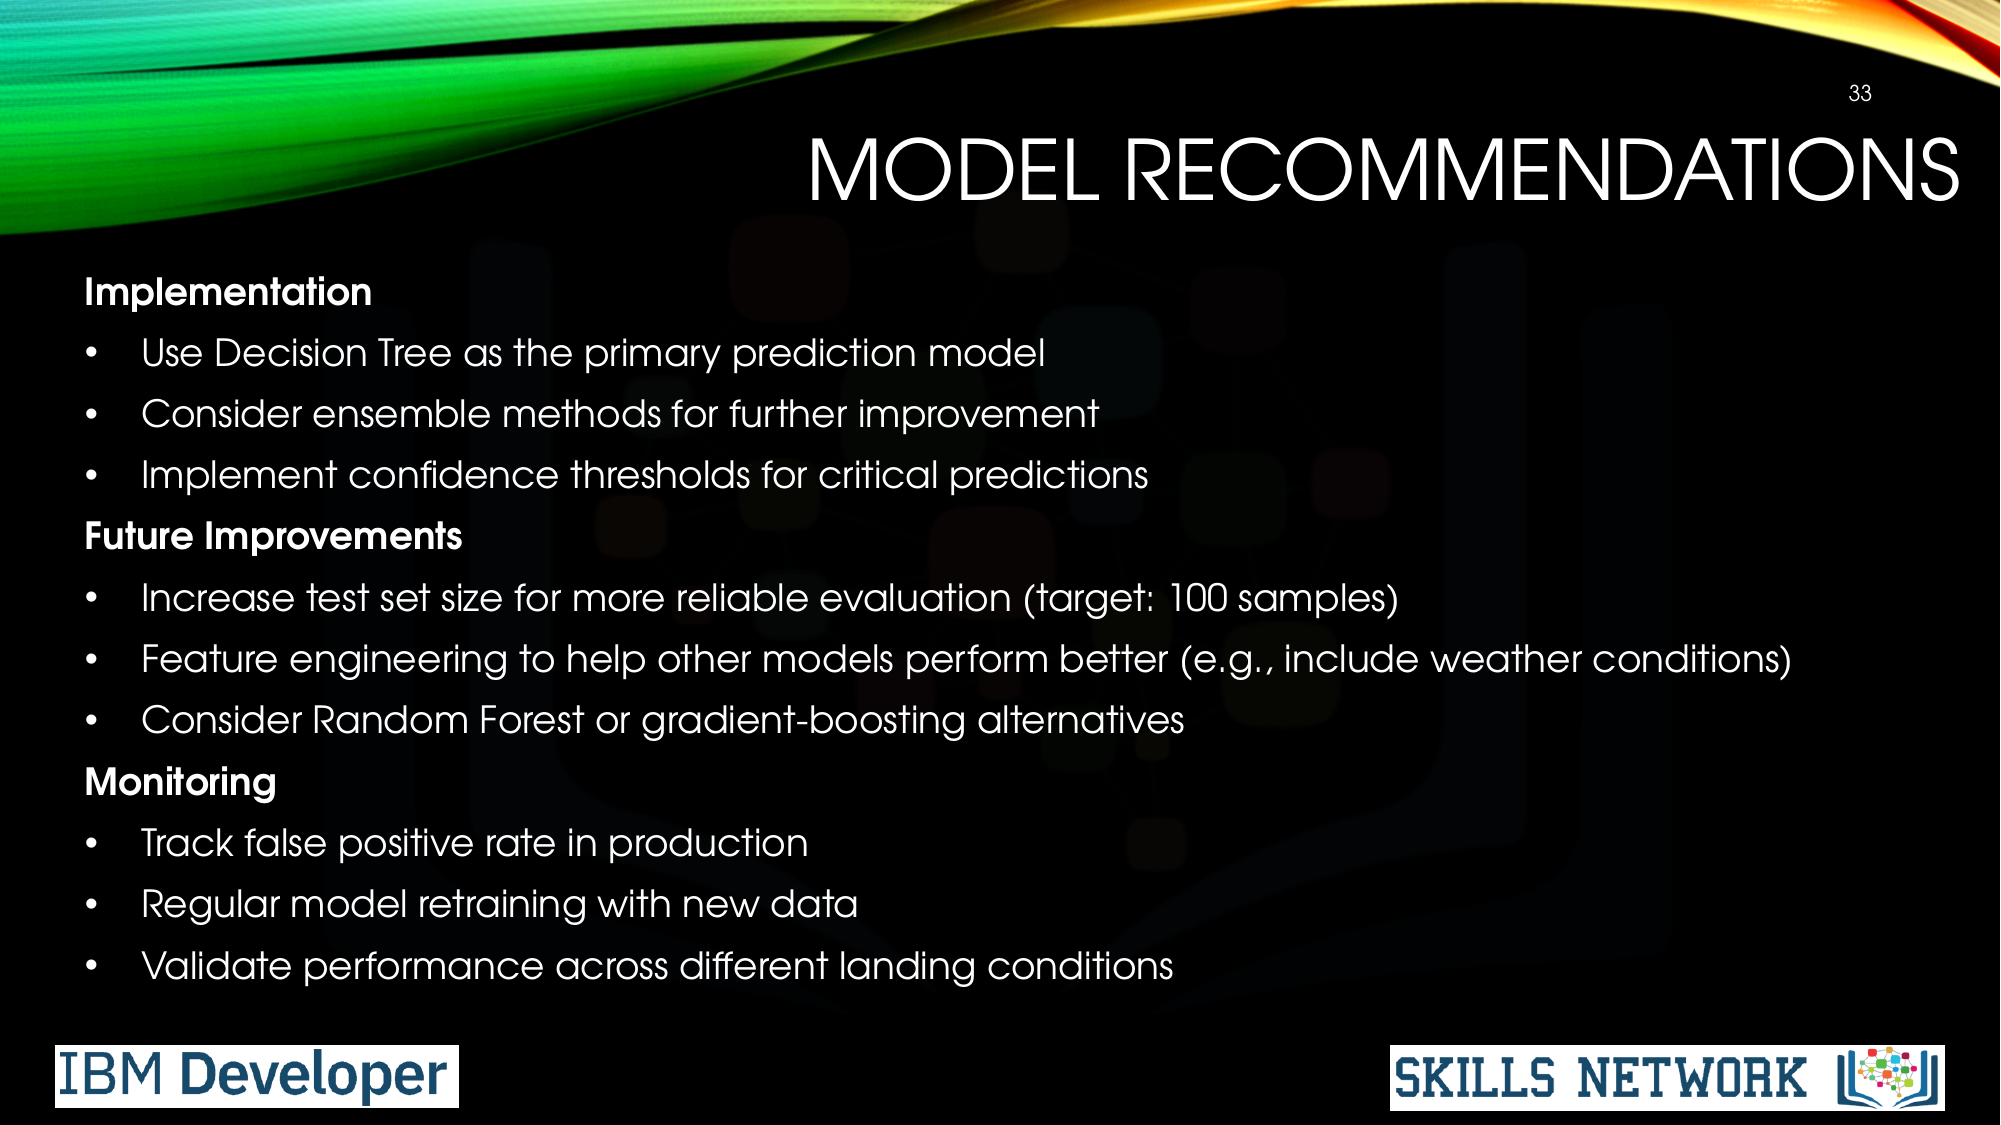

33
# Model Recommendations
Implementation
Use Decision Tree as the primary prediction model
Consider ensemble methods for further improvement
Implement confidence thresholds for critical predictions
Future Improvements
Increase test set size for more reliable evaluation (target: 100 samples)
Feature engineering to help other models perform better (e.g., include weather conditions)
Consider Random Forest or gradient-boosting alternatives
Monitoring
Track false positive rate in production
Regular model retraining with new data
Validate performance across different landing conditions